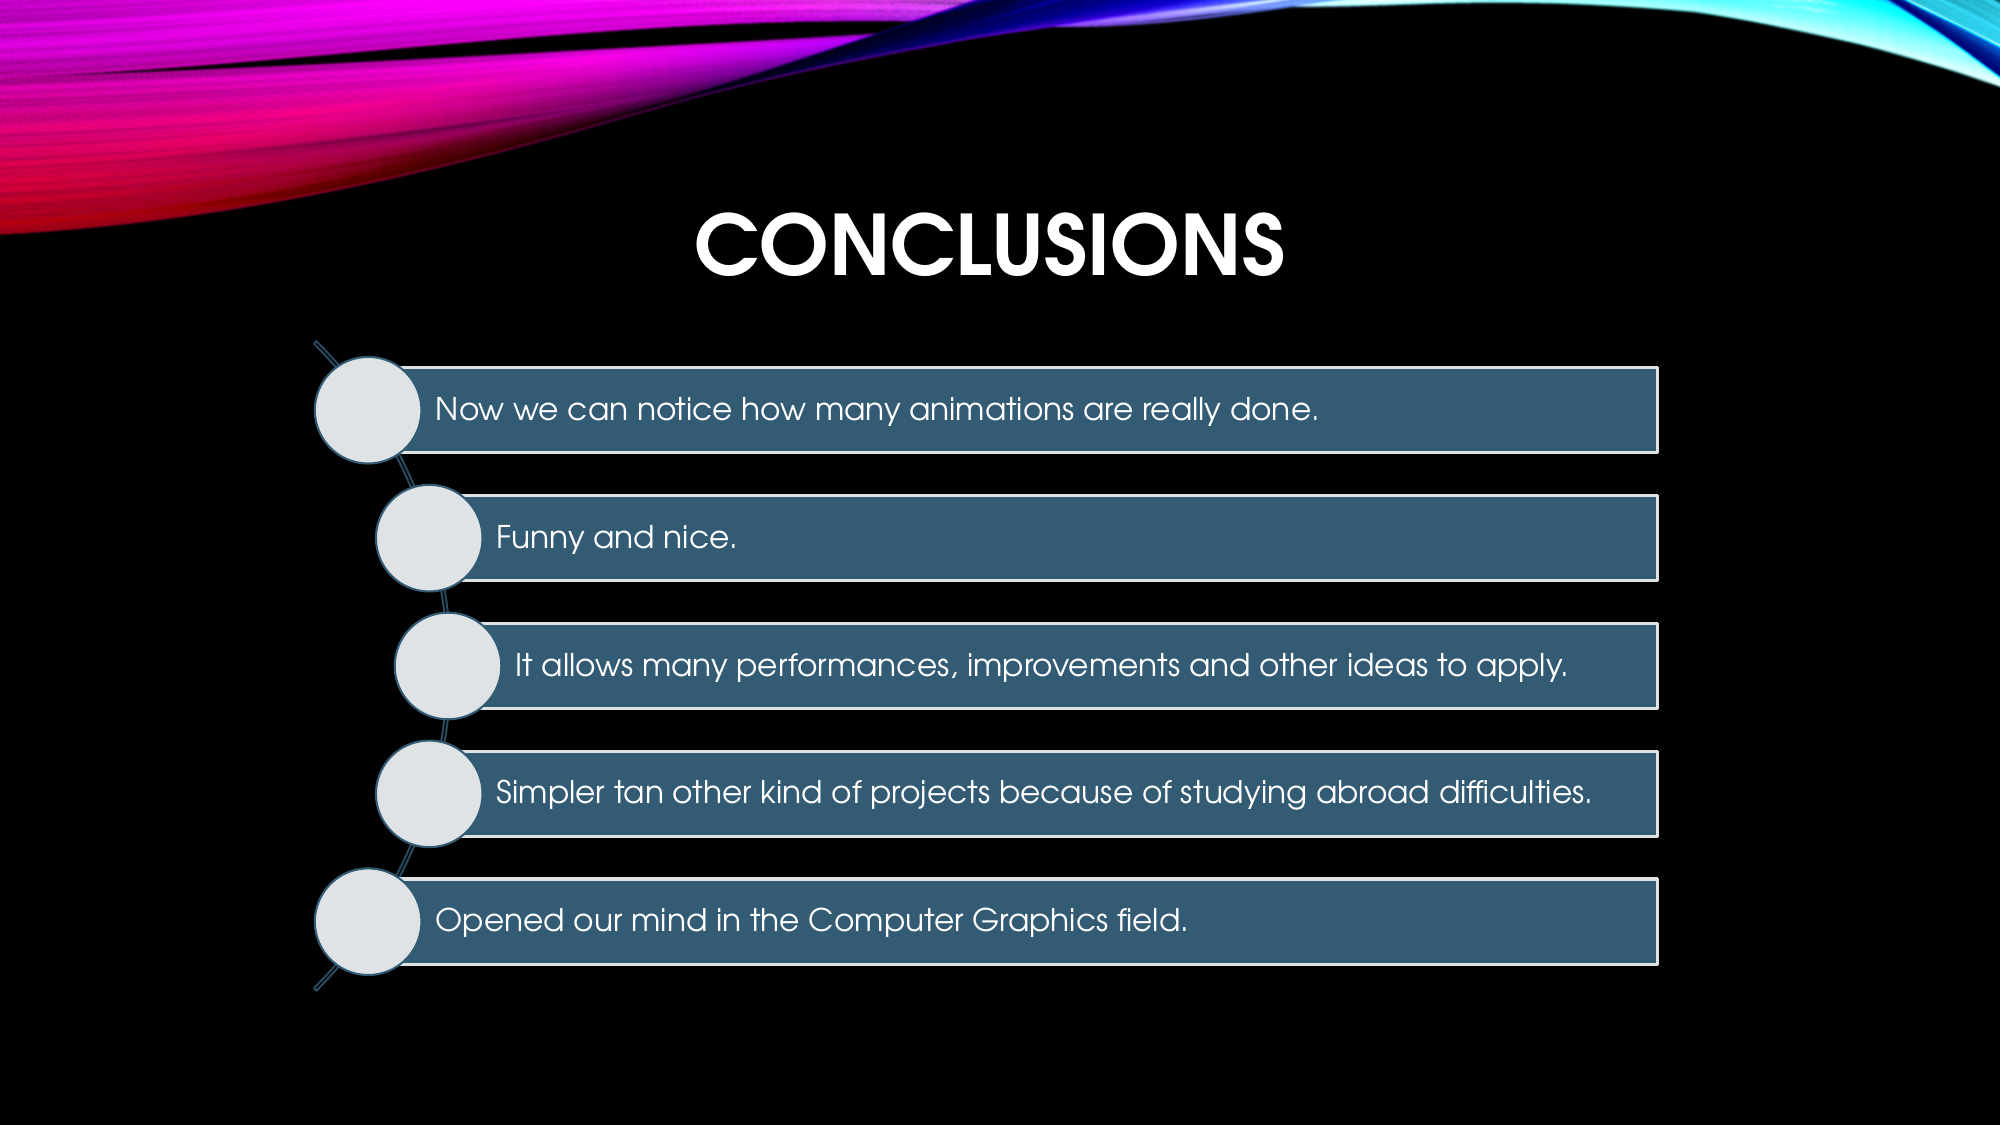

# CONCLUSIONS
Now we can notice how many animations are really done.
Funny and nice.
It allows many performances, improvements and other ideas to apply.
Simpler tan other kind of projects because of studying abroad difficulties.
Opened our mind in the Computer Graphics field.